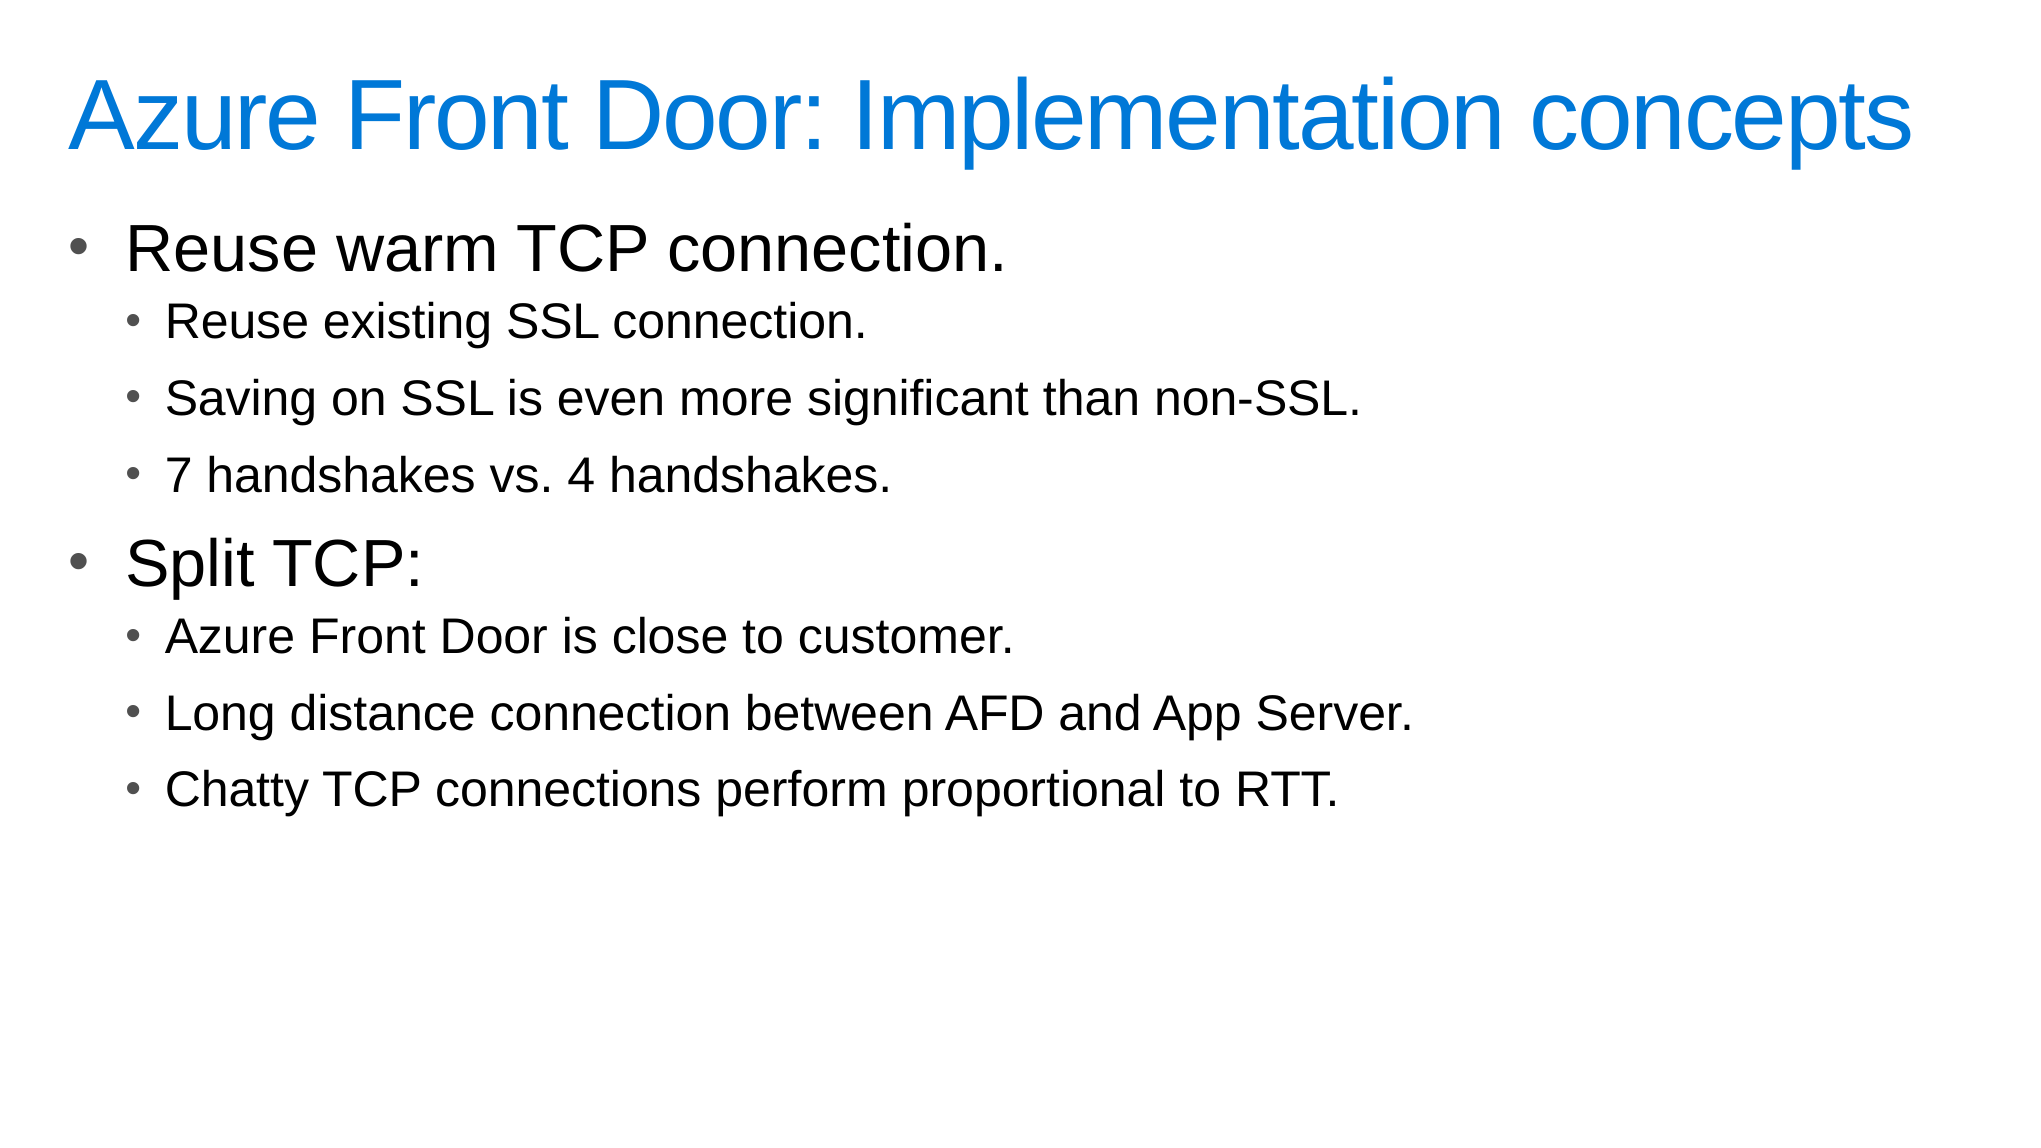

# Azure Front Door: Implementation concepts
Reuse warm TCP connection.
Reuse existing SSL connection.
Saving on SSL is even more significant than non-SSL.
7 handshakes vs. 4 handshakes.
Split TCP:
Azure Front Door is close to customer.
Long distance connection between AFD and App Server.
Chatty TCP connections perform proportional to RTT.